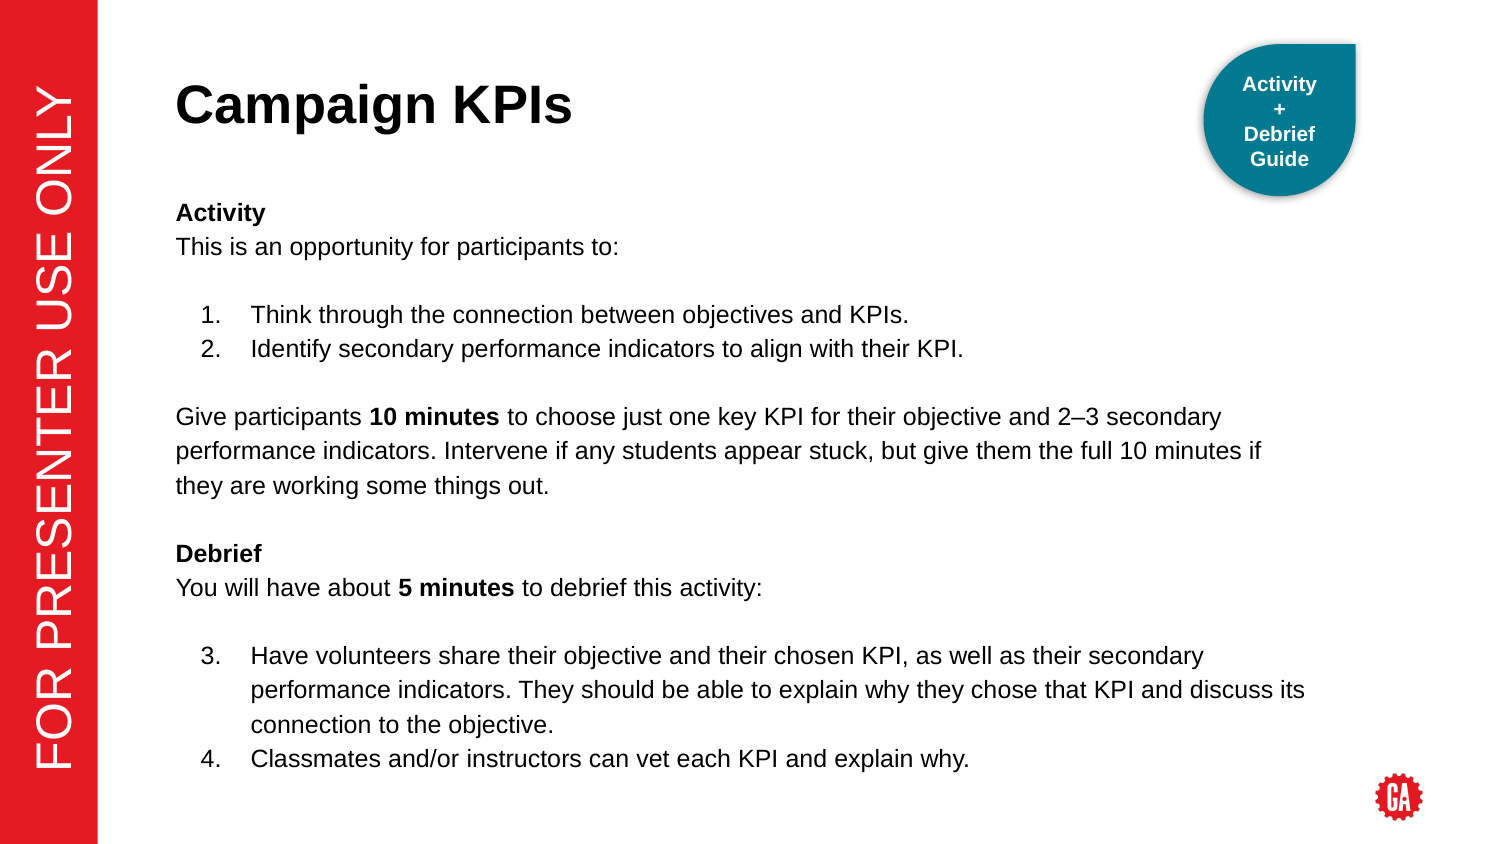

Activity + Debrief Guide
# Campaign KPIs
Activity
This is an opportunity for participants to:
Think through the connection between objectives and KPIs.
Identify secondary performance indicators to align with their KPI.
Give participants 10 minutes to choose just one key KPI for their objective and 2–3 secondary performance indicators. Intervene if any students appear stuck, but give them the full 10 minutes if they are working some things out.
Debrief
You will have about 5 minutes to debrief this activity:
Have volunteers share their objective and their chosen KPI, as well as their secondary performance indicators. They should be able to explain why they chose that KPI and discuss its connection to the objective.
Classmates and/or instructors can vet each KPI and explain why.